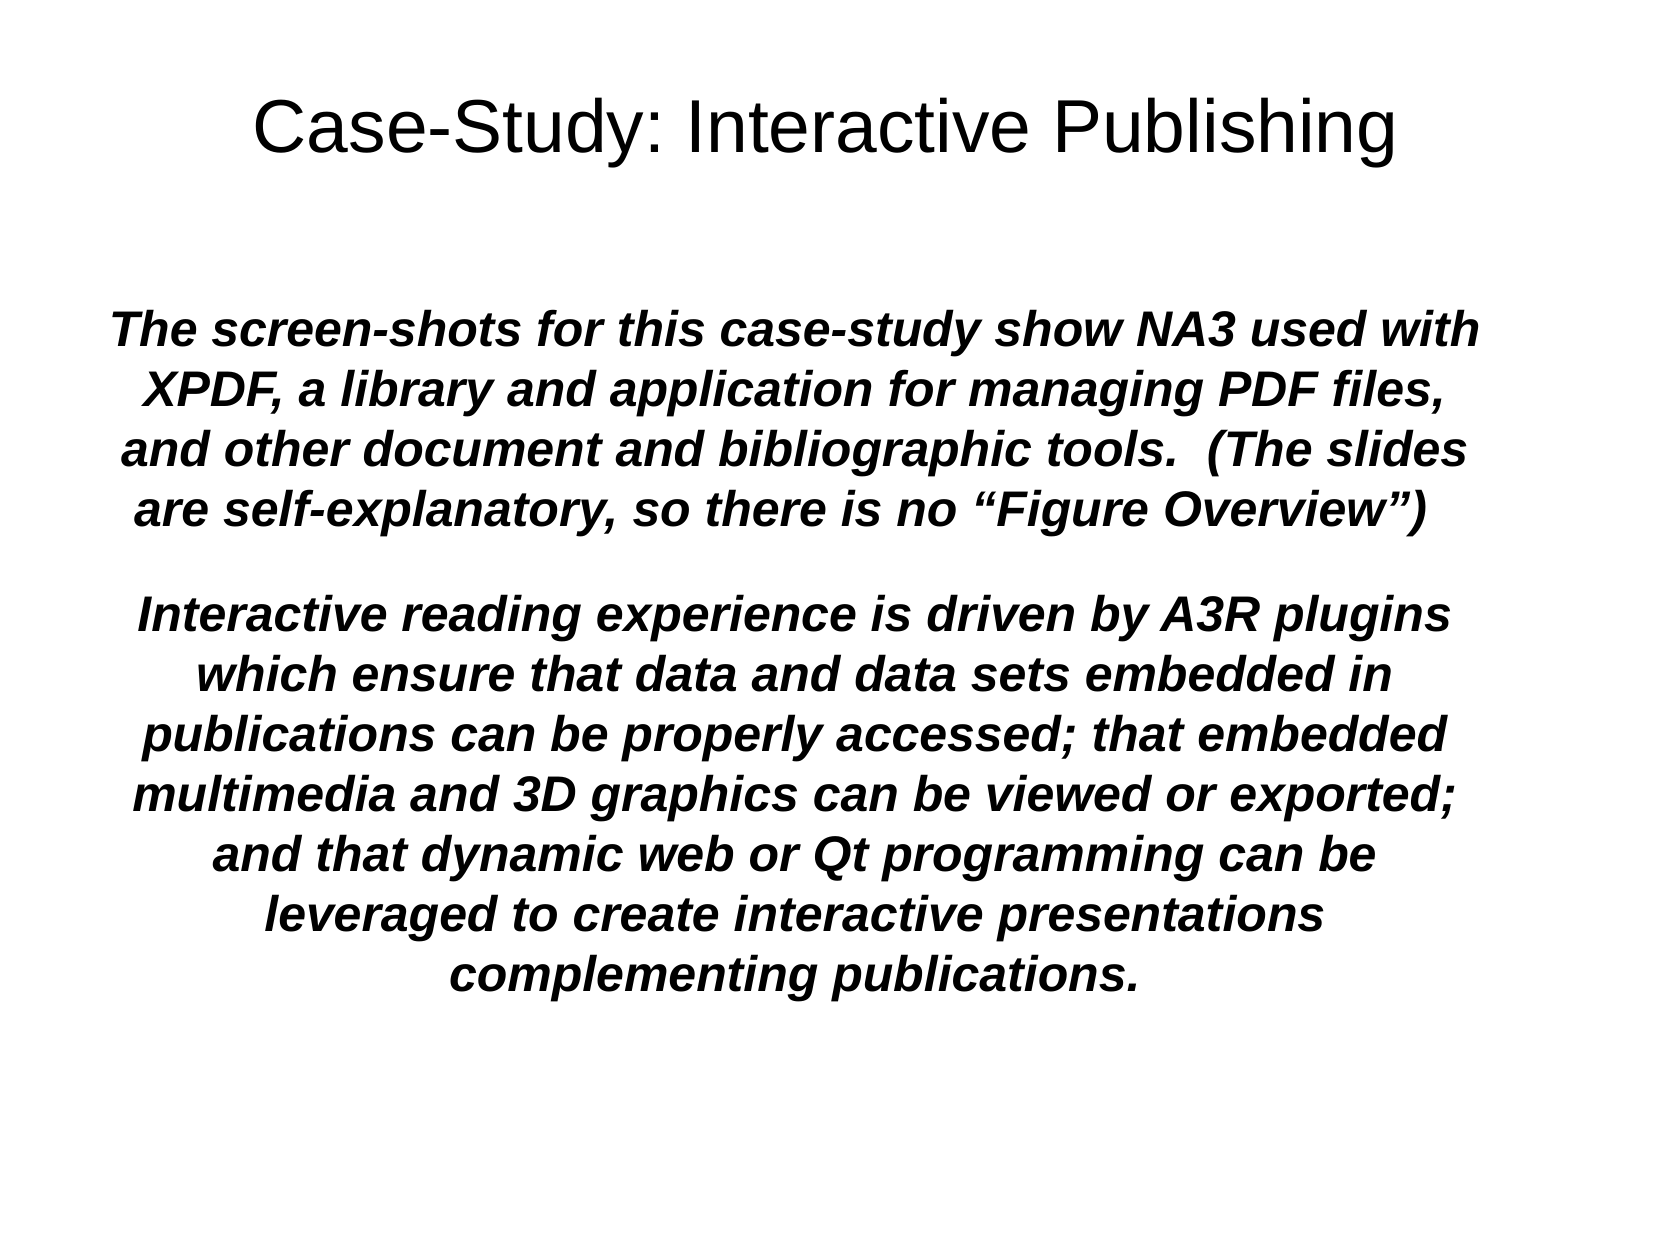

Case-Study: Interactive Publishing

The screen-shots for this case-study show NA3 used with XPDF, a library and application for managing PDF files, and other document and bibliographic tools.  (The slides are self-explanatory, so there is no “Figure Overview”)

Interactive reading experience is driven by A3R plugins which ensure that data and data sets embedded in publications can be properly accessed; that embedded multimedia and 3D graphics can be viewed or exported; and that dynamic web or Qt programming can be leveraged to create interactive presentations complementing publications.